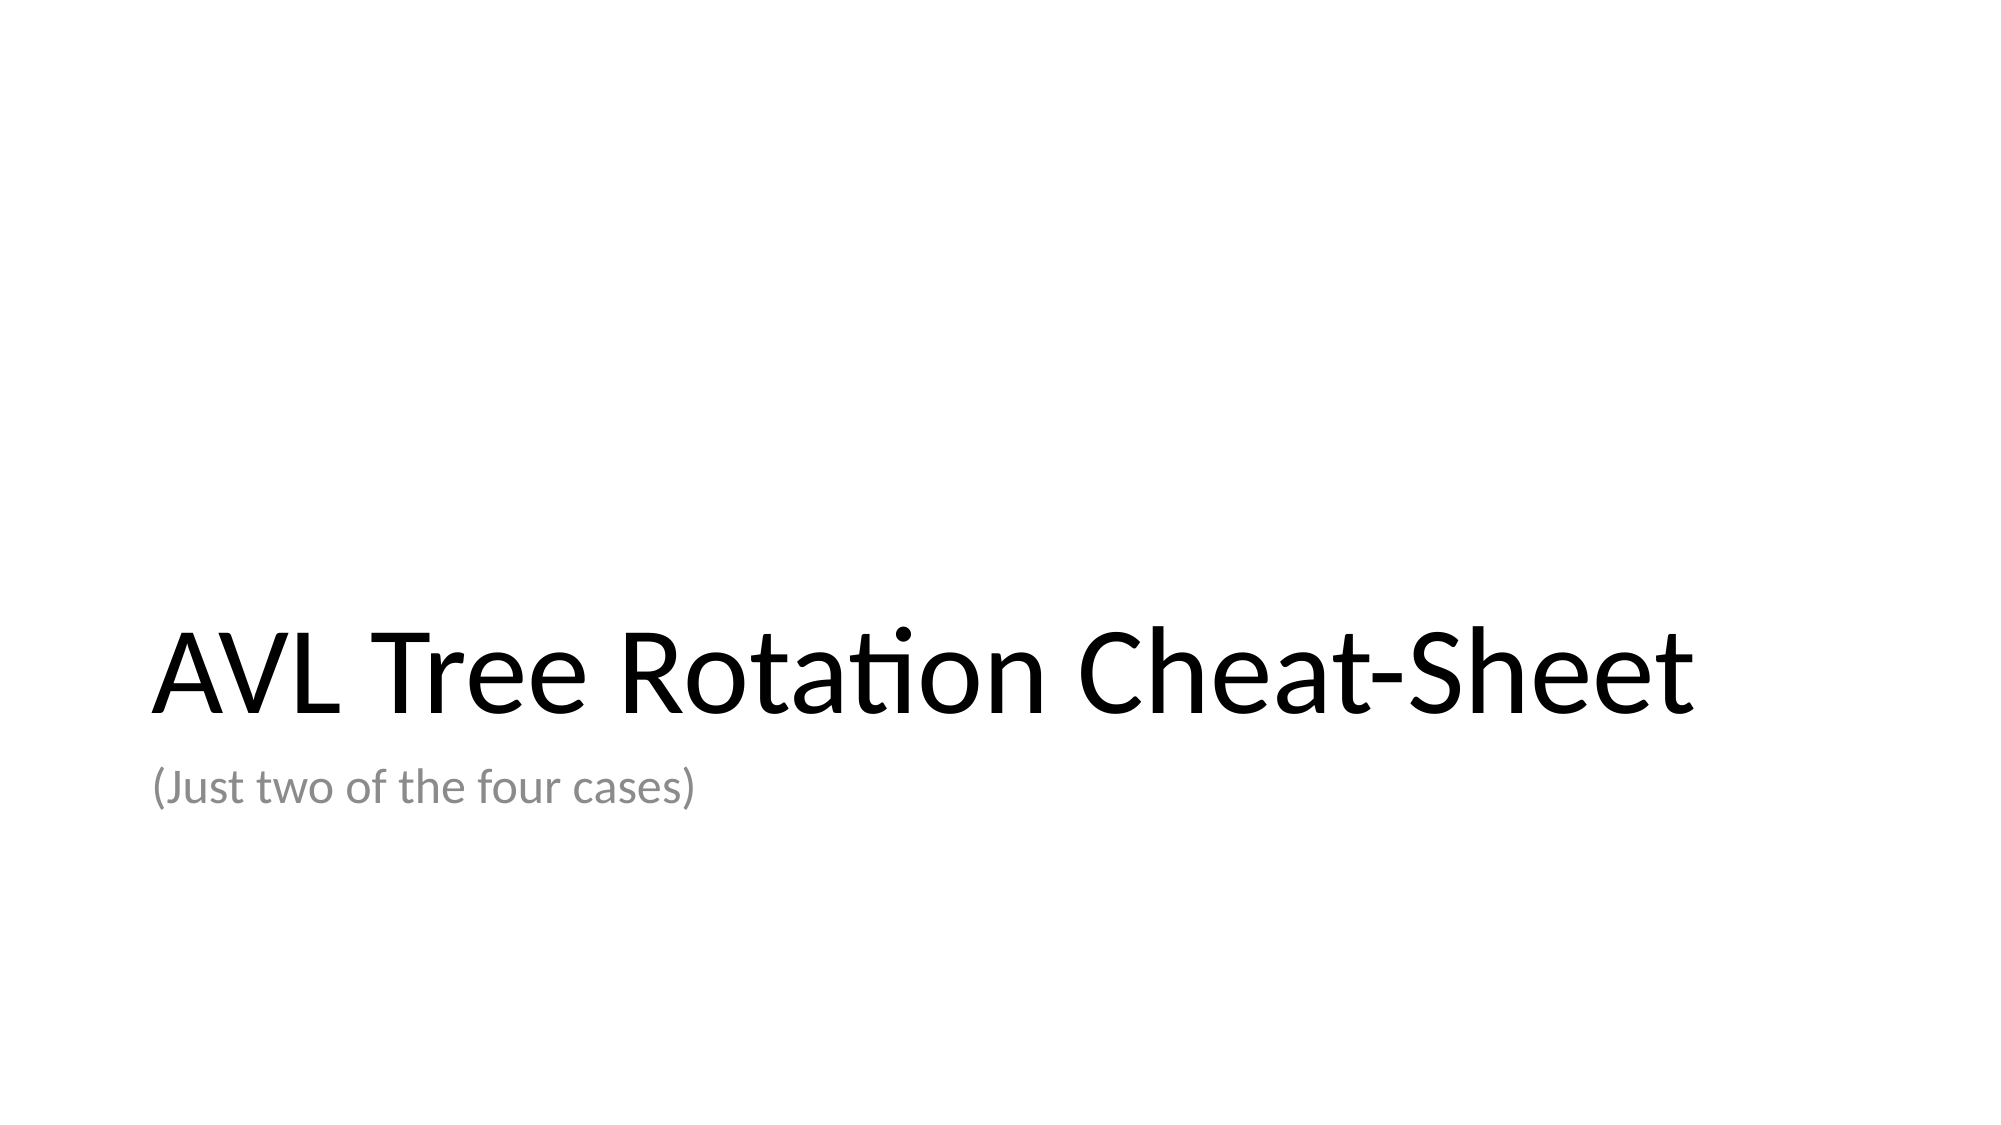

# AVL Tree Rotation Cheat-Sheet
(Just two of the four cases)